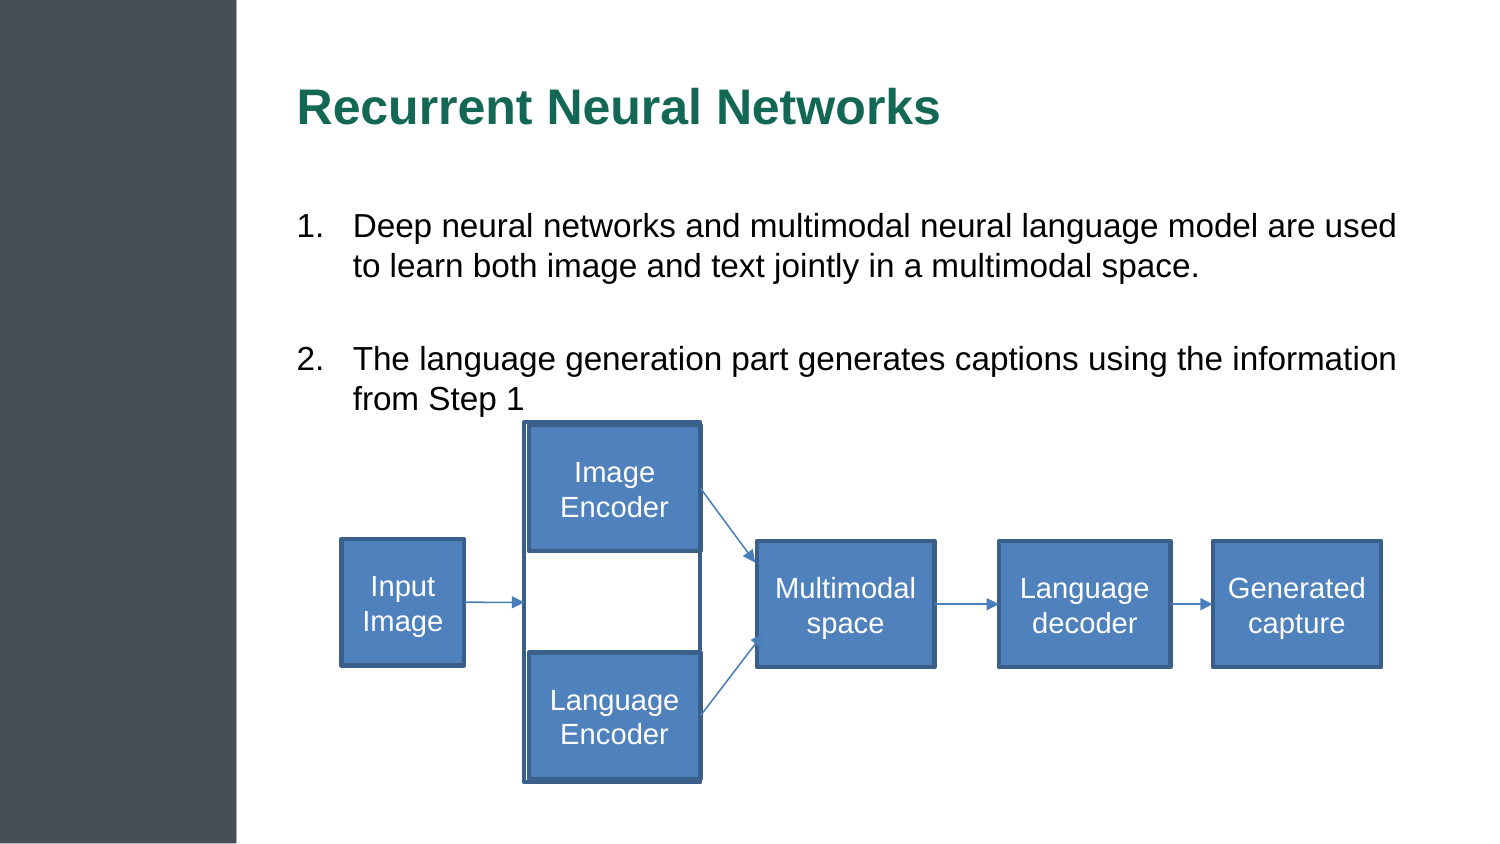

# Recurrent Neural Networks
Deep neural networks and multimodal neural language model are used to learn both image and text jointly in a multimodal space.

The language generation part generates captions using the information from Step 1

Image Encoder
Input Image
Multimodal space
Language decoder
Generated capture
Language Encoder